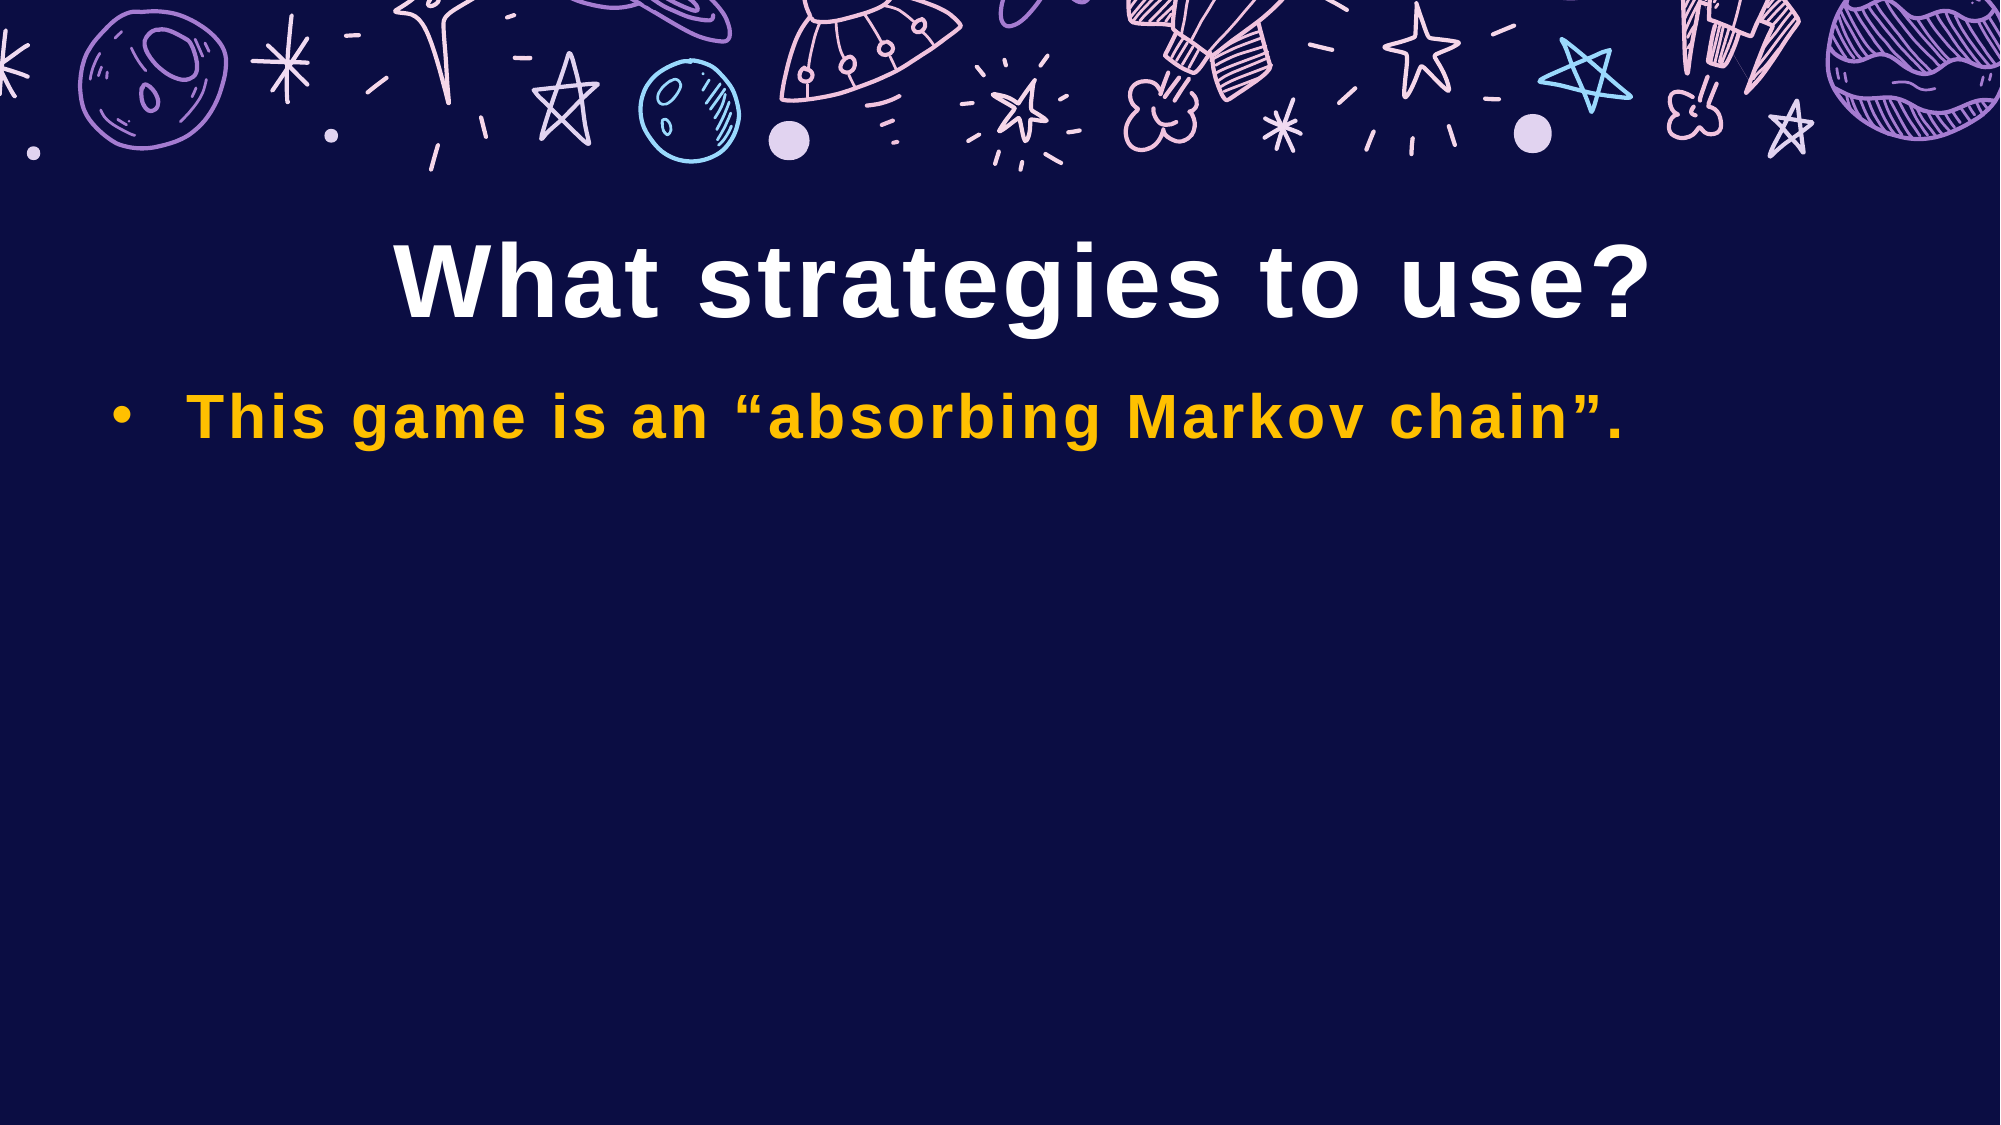

What strategies to use?
This game is an “absorbing Markov chain”.